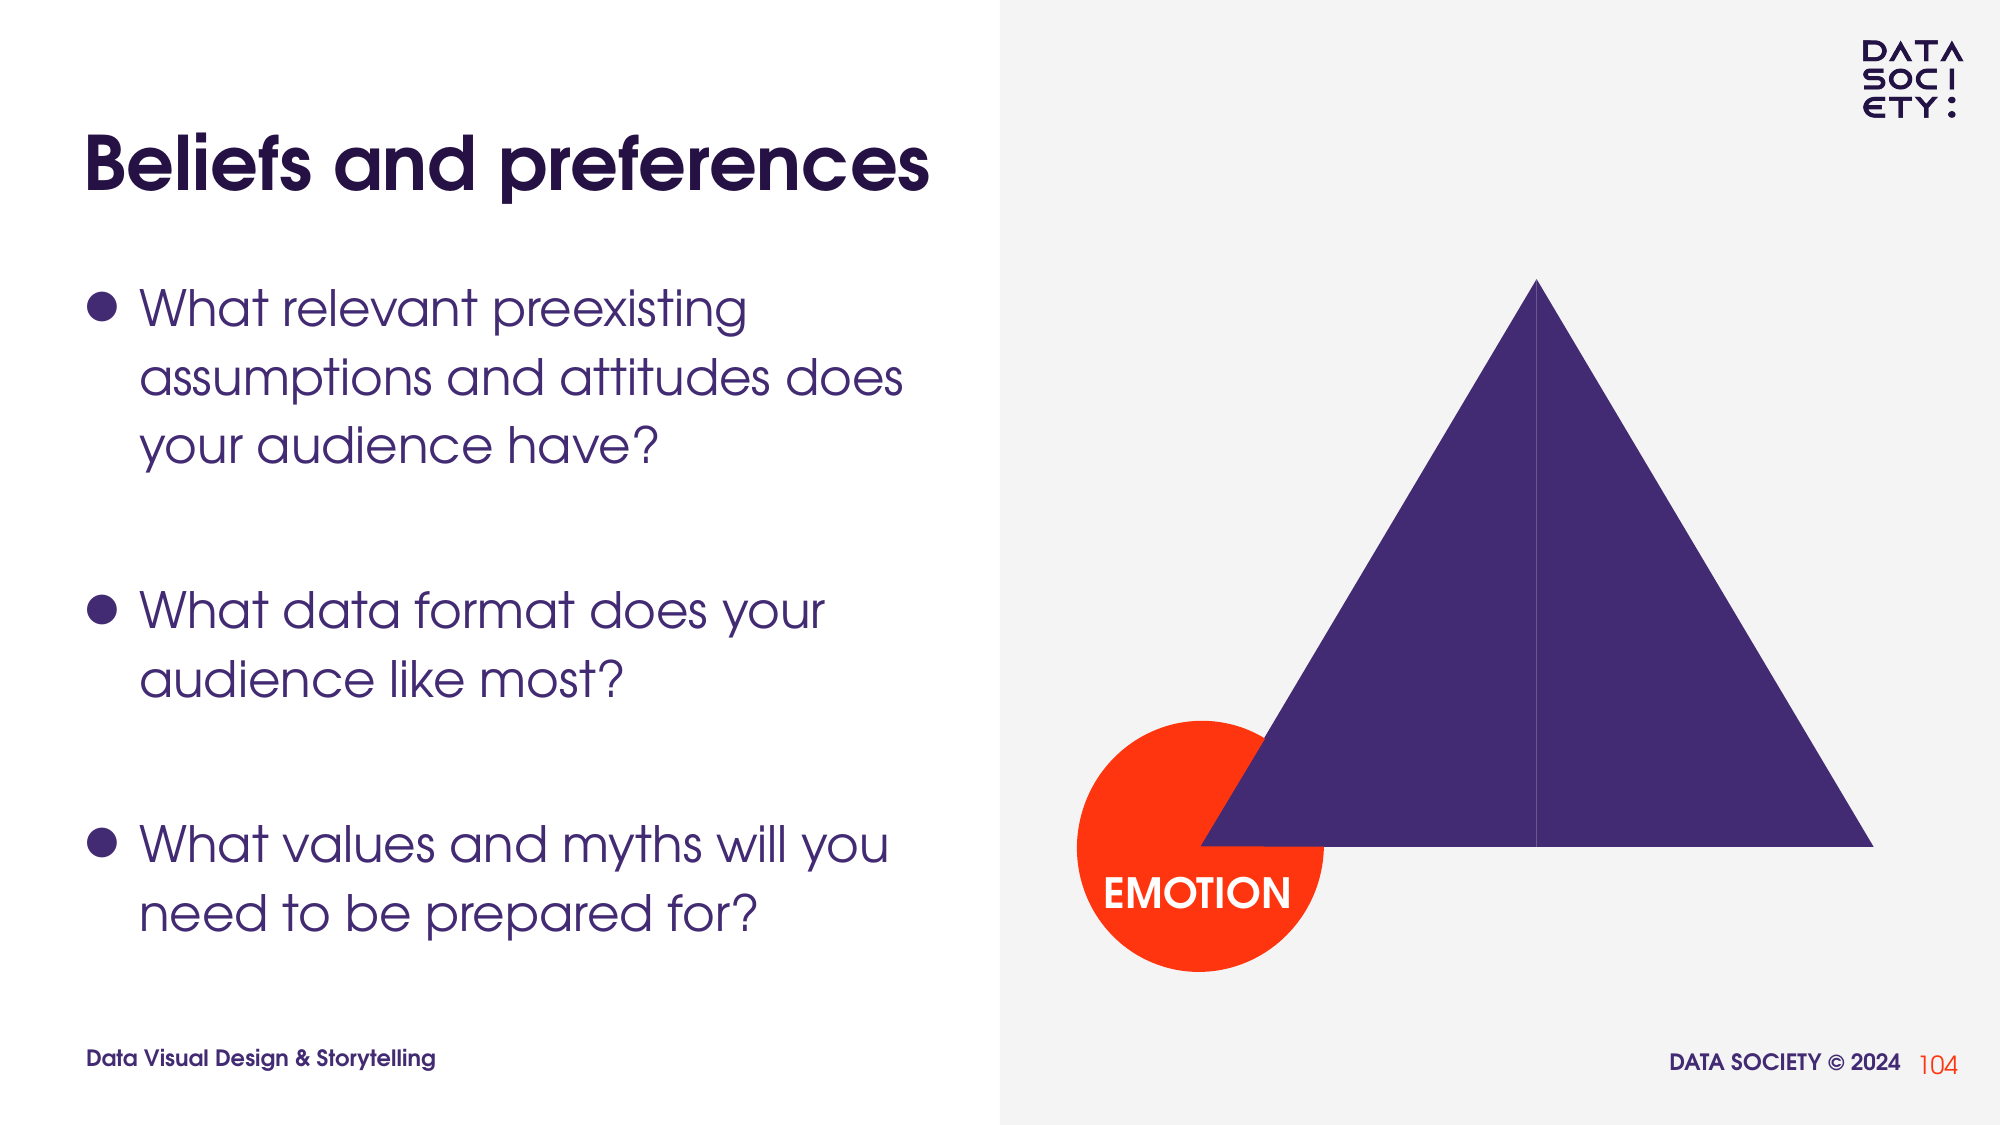

# Beliefs and preferences
What relevant preexisting assumptions and attitudes does your audience have?

What data format does your audience like most?

What values and myths will you need to be prepared for?

EMOTION
104